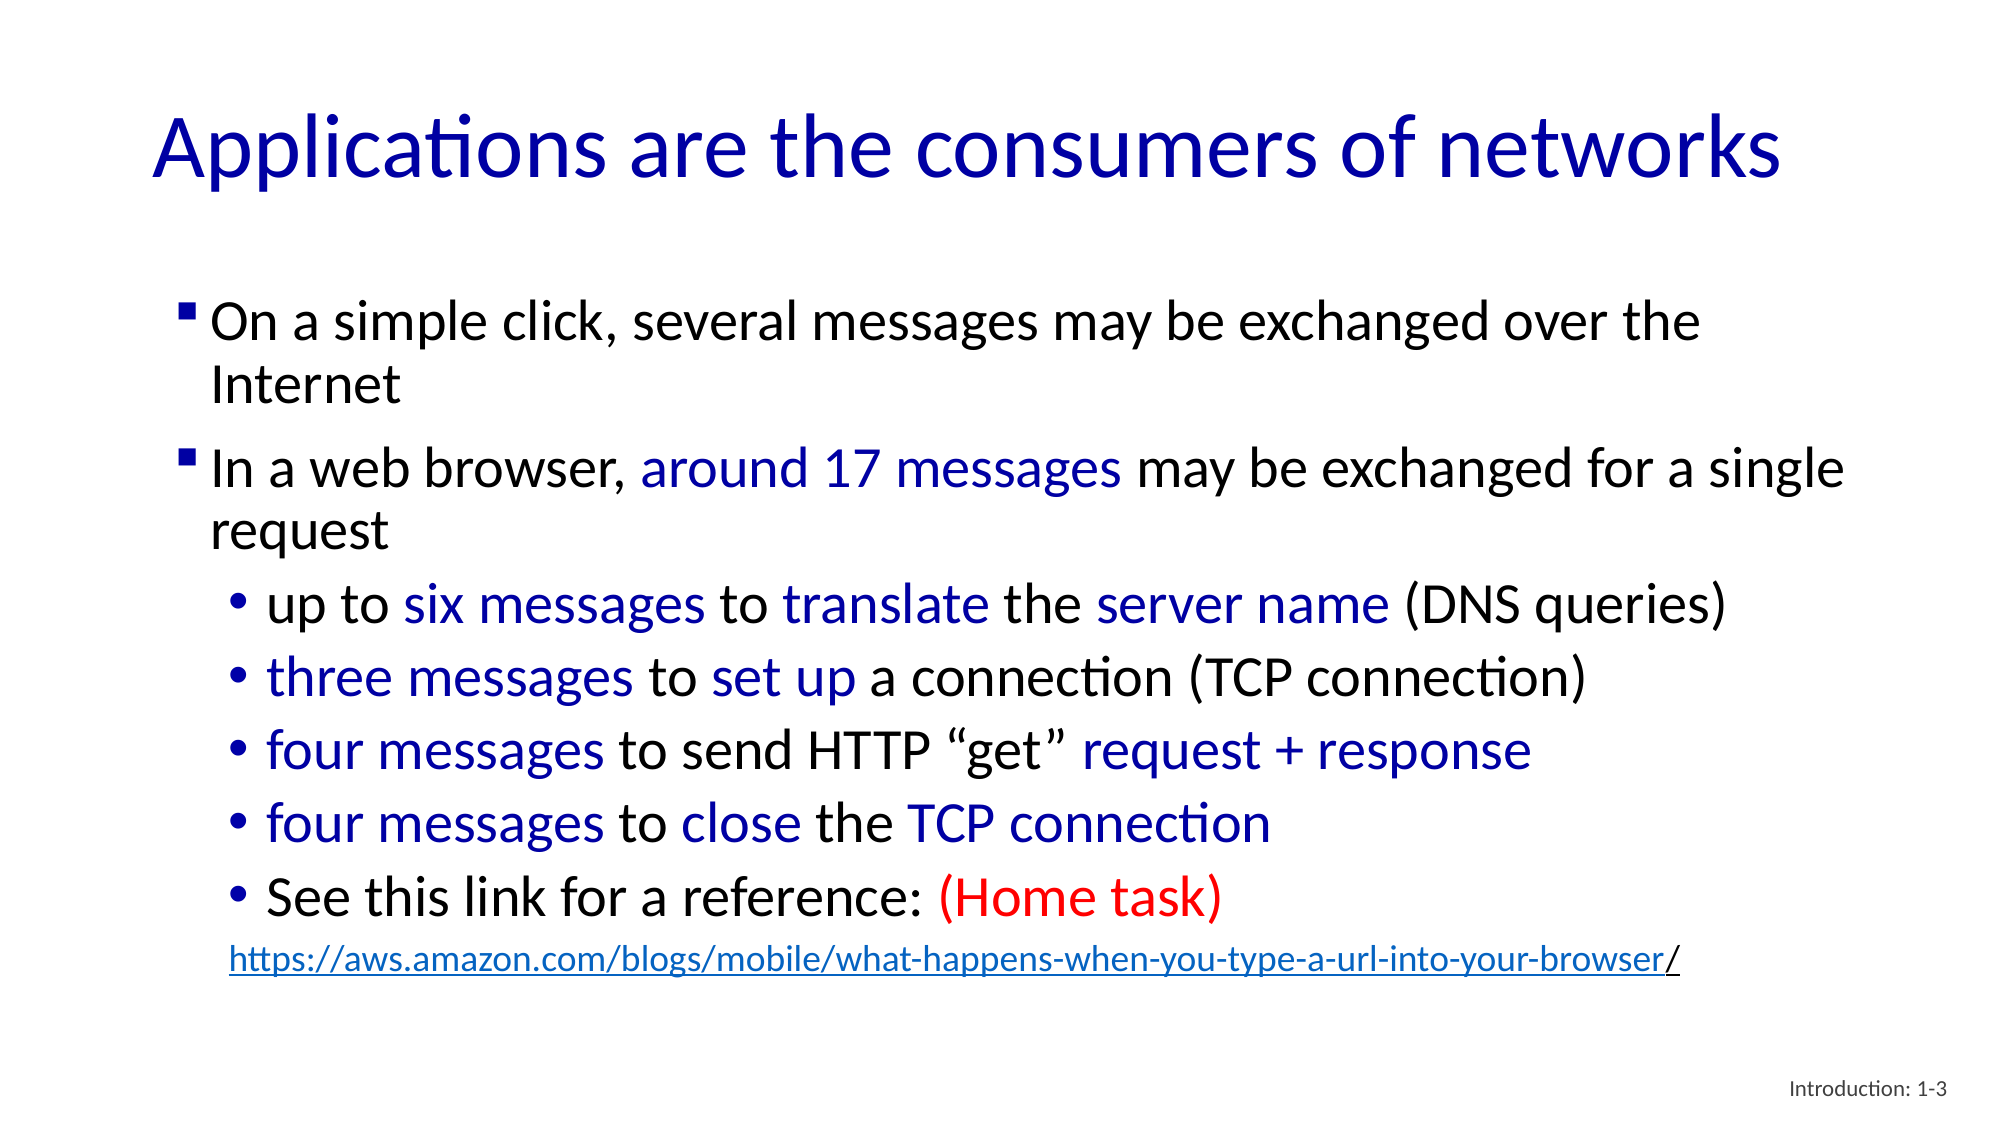

# Applications are the consumers of networks
On a simple click, several messages may be exchanged over the Internet
In a web browser, around 17 messages may be exchanged for a single request
up to six messages to translate the server name (DNS queries)
three messages to set up a connection (TCP connection)
four messages to send HTTP “get” request + response
four messages to close the TCP connection
See this link for a reference: (Home task)
https://aws.amazon.com/blogs/mobile/what-happens-when-you-type-a-url-into-your-browser/
Introduction: 1-3